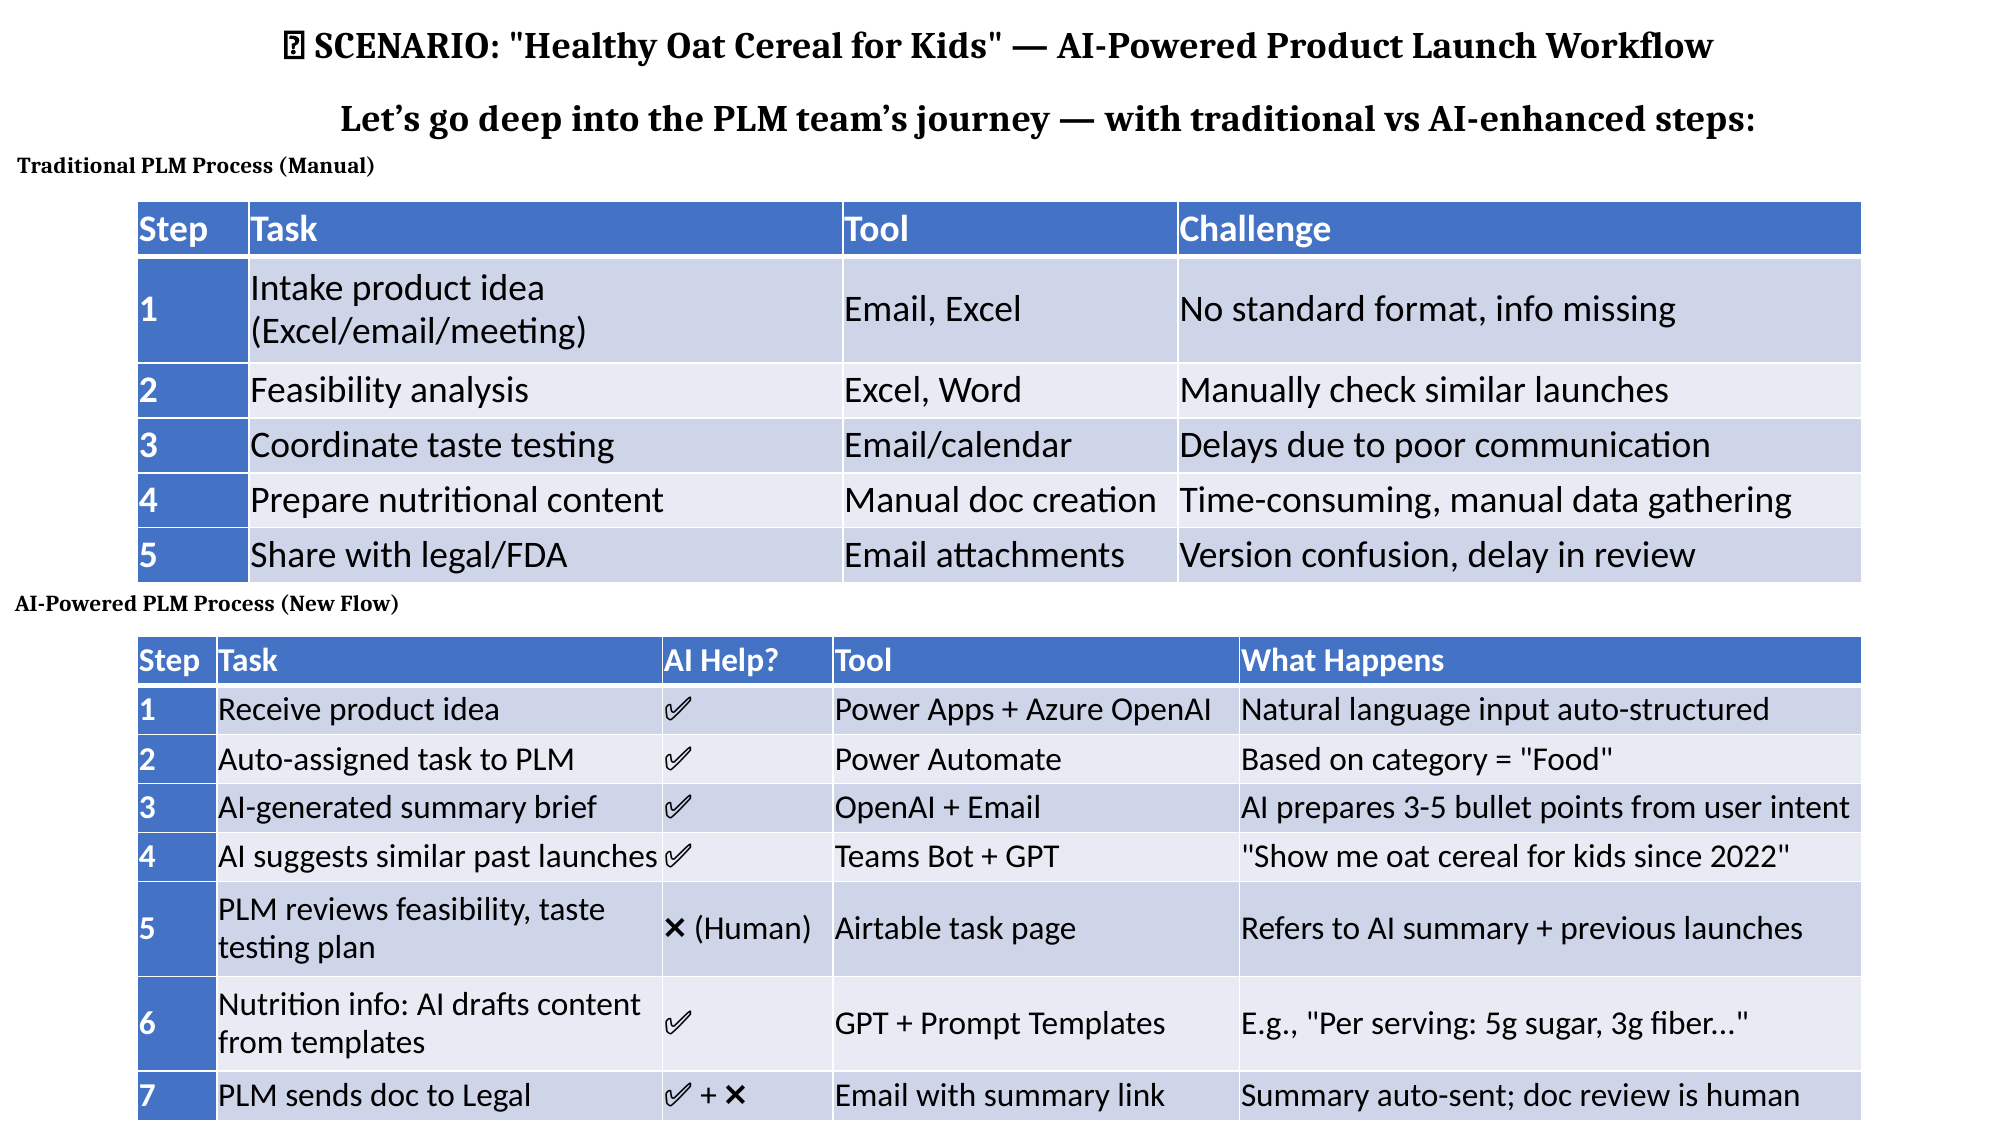

🧩 SCENARIO: "Healthy Oat Cereal for Kids" — AI-Powered Product Launch Workflow
       Let’s go deep into the PLM team’s journey — with traditional vs AI-enhanced steps:
Traditional PLM Process (Manual)
| Step | Task | Tool | Challenge |
| --- | --- | --- | --- |
| 1 | Intake product idea (Excel/email/meeting) | Email, Excel | No standard format, info missing |
| 2 | Feasibility analysis | Excel, Word | Manually check similar launches |
| 3 | Coordinate taste testing | Email/calendar | Delays due to poor communication |
| 4 | Prepare nutritional content | Manual doc creation | Time-consuming, manual data gathering |
| 5 | Share with legal/FDA | Email attachments | Version confusion, delay in review |
AI-Powered PLM Process (New Flow)
| Step | Task | AI Help? | Tool | What Happens |
| --- | --- | --- | --- | --- |
| 1 | Receive product idea | ✅ | Power Apps + Azure OpenAI | Natural language input auto-structured |
| 2 | Auto-assigned task to PLM | ✅ | Power Automate | Based on category = "Food" |
| 3 | AI-generated summary brief | ✅ | OpenAI + Email | AI prepares 3-5 bullet points from user intent |
| 4 | AI suggests similar past launches | ✅ | Teams Bot + GPT | "Show me oat cereal for kids since 2022" |
| 5 | PLM reviews feasibility, taste testing plan | ❌ (Human) | Airtable task page | Refers to AI summary + previous launches |
| 6 | Nutrition info: AI drafts content from templates | ✅ | GPT + Prompt Templates | E.g., "Per serving: 5g sugar, 3g fiber..." |
| 7 | PLM sends doc to Legal | ✅ + ❌ | Email with summary link | Summary auto-sent; doc review is human |